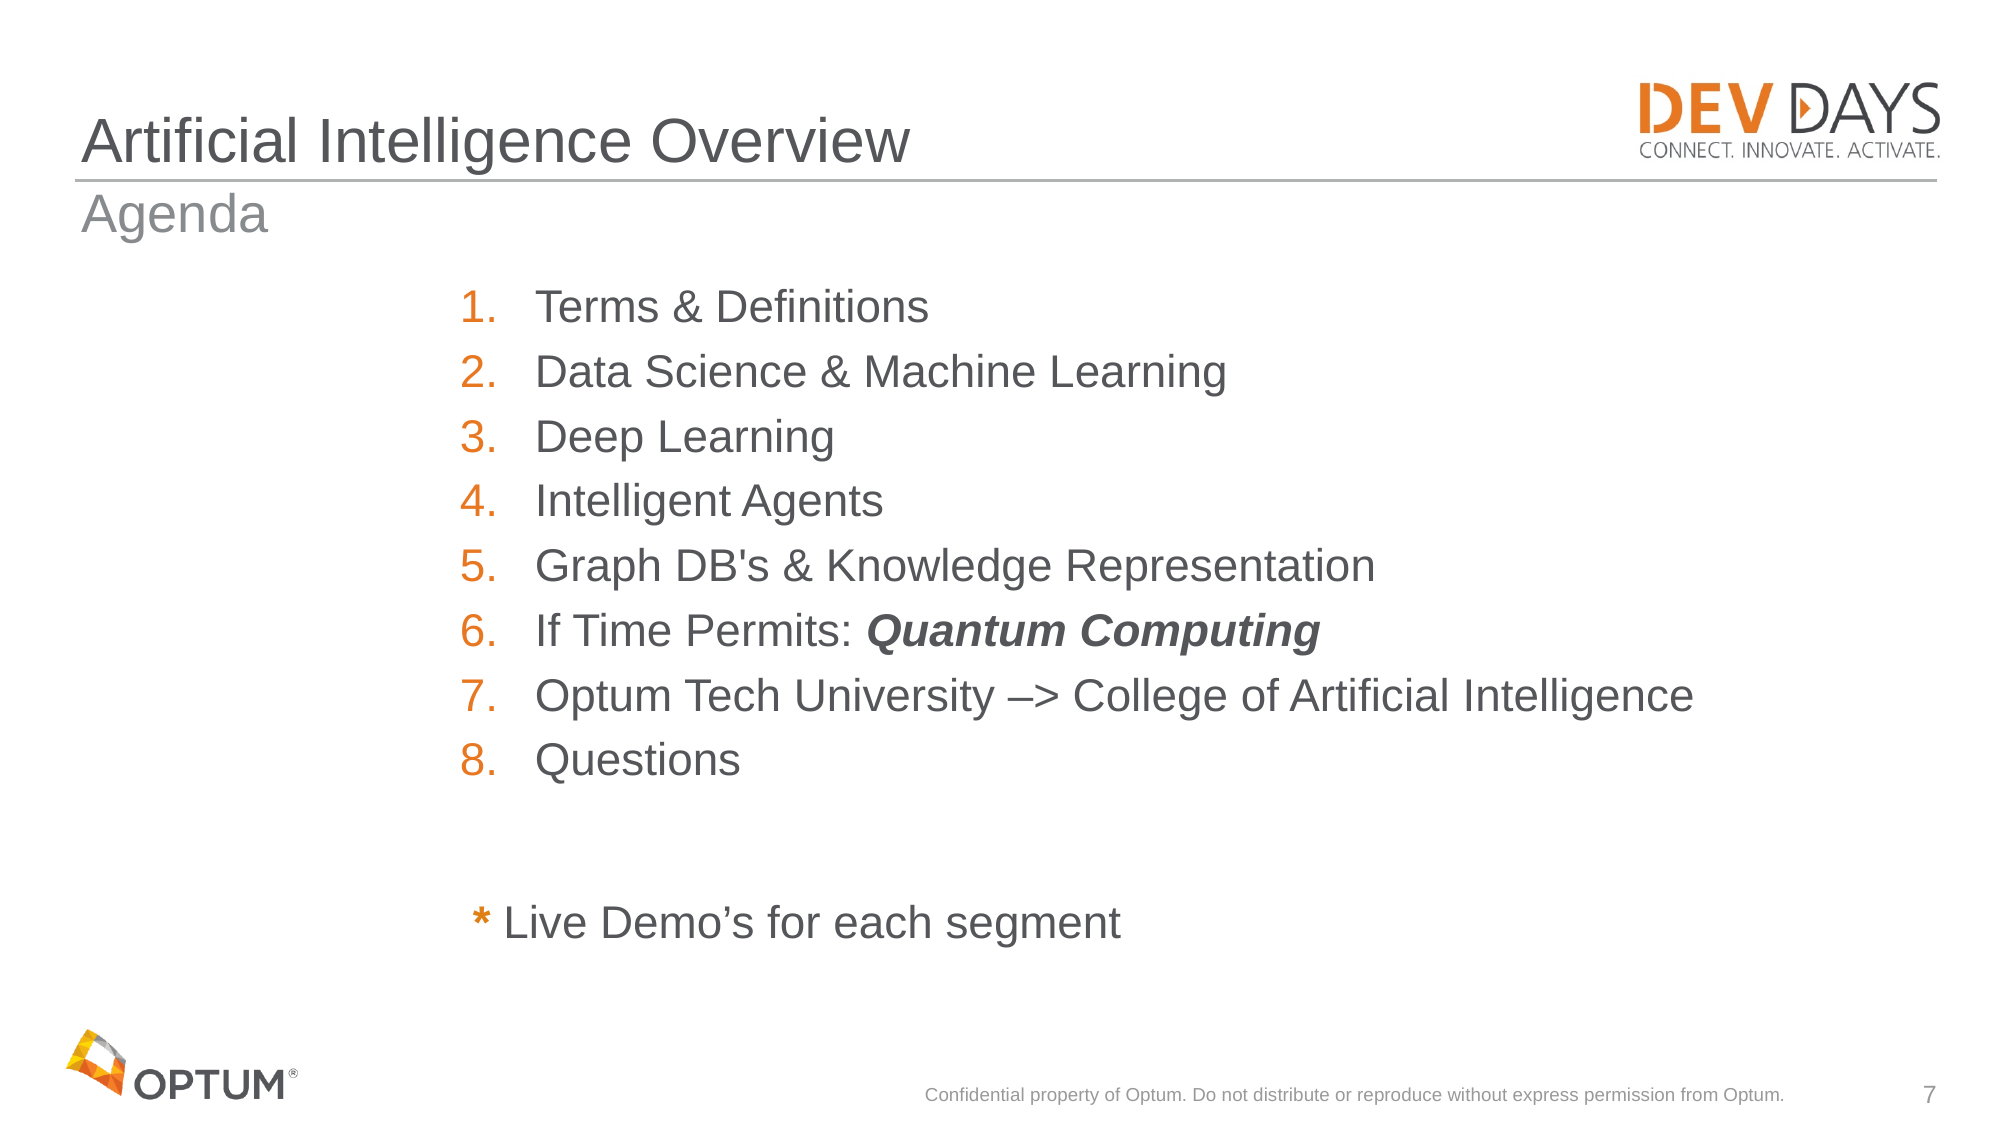

# Artificial Intelligence Overview
Agenda
Terms & Definitions
Data Science & Machine Learning
Deep Learning
Intelligent Agents
Graph DB's & Knowledge Representation
If Time Permits: Quantum Computing
Optum Tech University –> College of Artificial Intelligence
Questions

 * Live Demo’s for each segment

Confidential property of Optum. Do not distribute or reproduce without express permission from Optum.
7